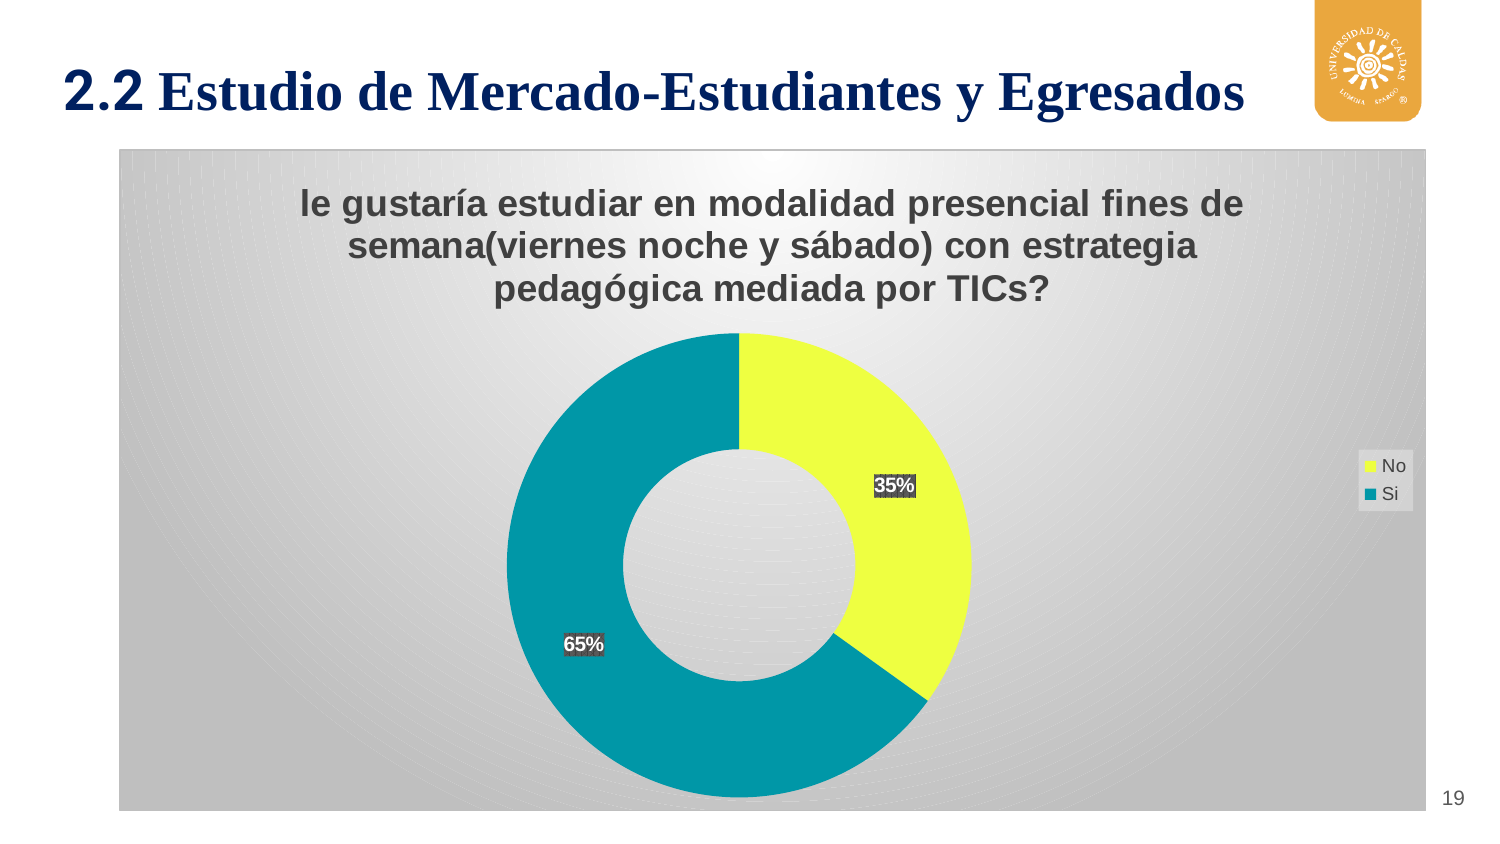

2.2 Estudio de Mercado-Estudiantes y Egresados

### Chart: le gustaría estudiar en modalidad presencial fines de semana(viernes noche y sábado) con estrategia pedagógica mediada por TICs?

| Category | Total |
|---|---|
| No | 73.0 |
| Si | 136.0 |
19